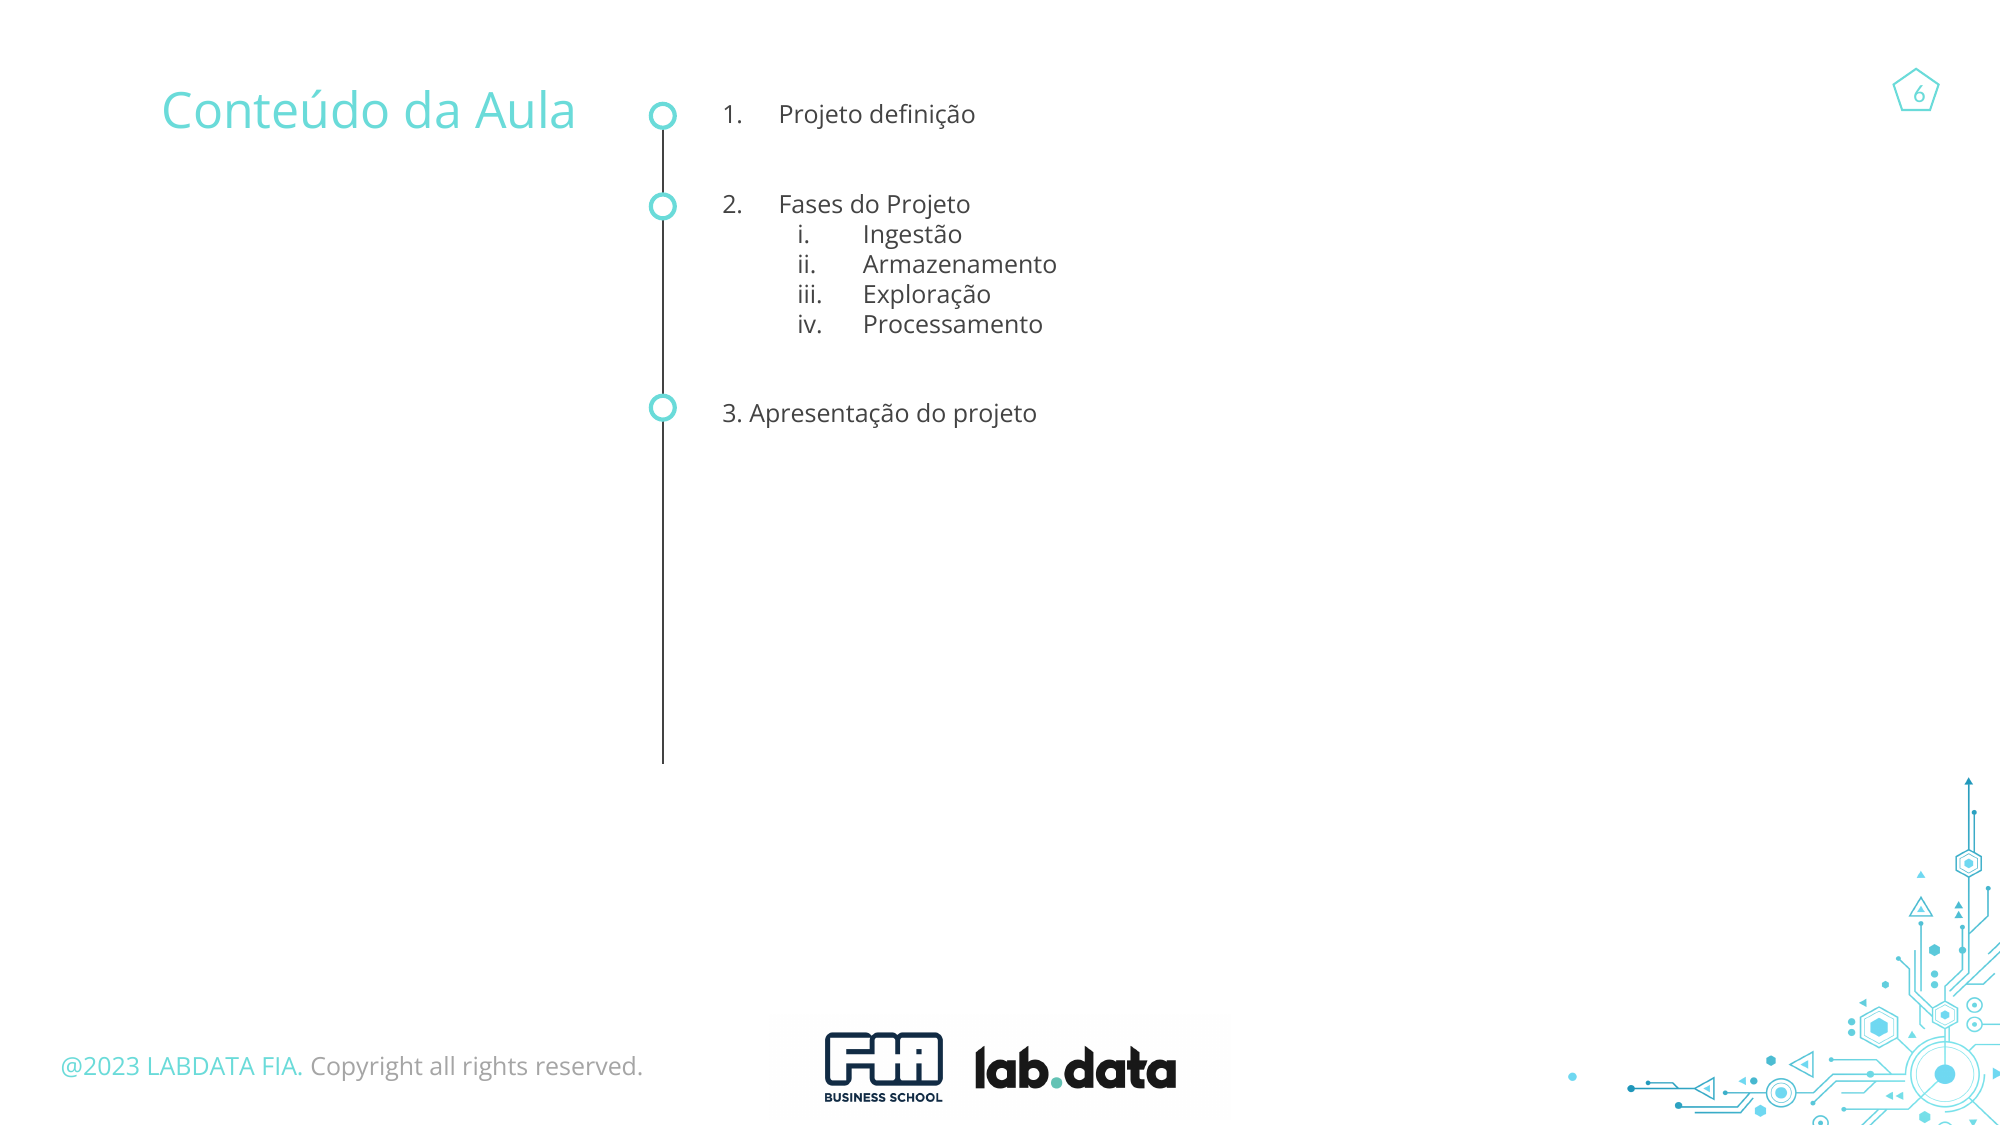

6
Conteúdo da Aula

Projeto definição

Fases do Projeto
Ingestão
Armazenamento
Exploração
Processamento

3. Apresentação do projeto

@2023 LABDATA FIA. Copyright all rights reserved.